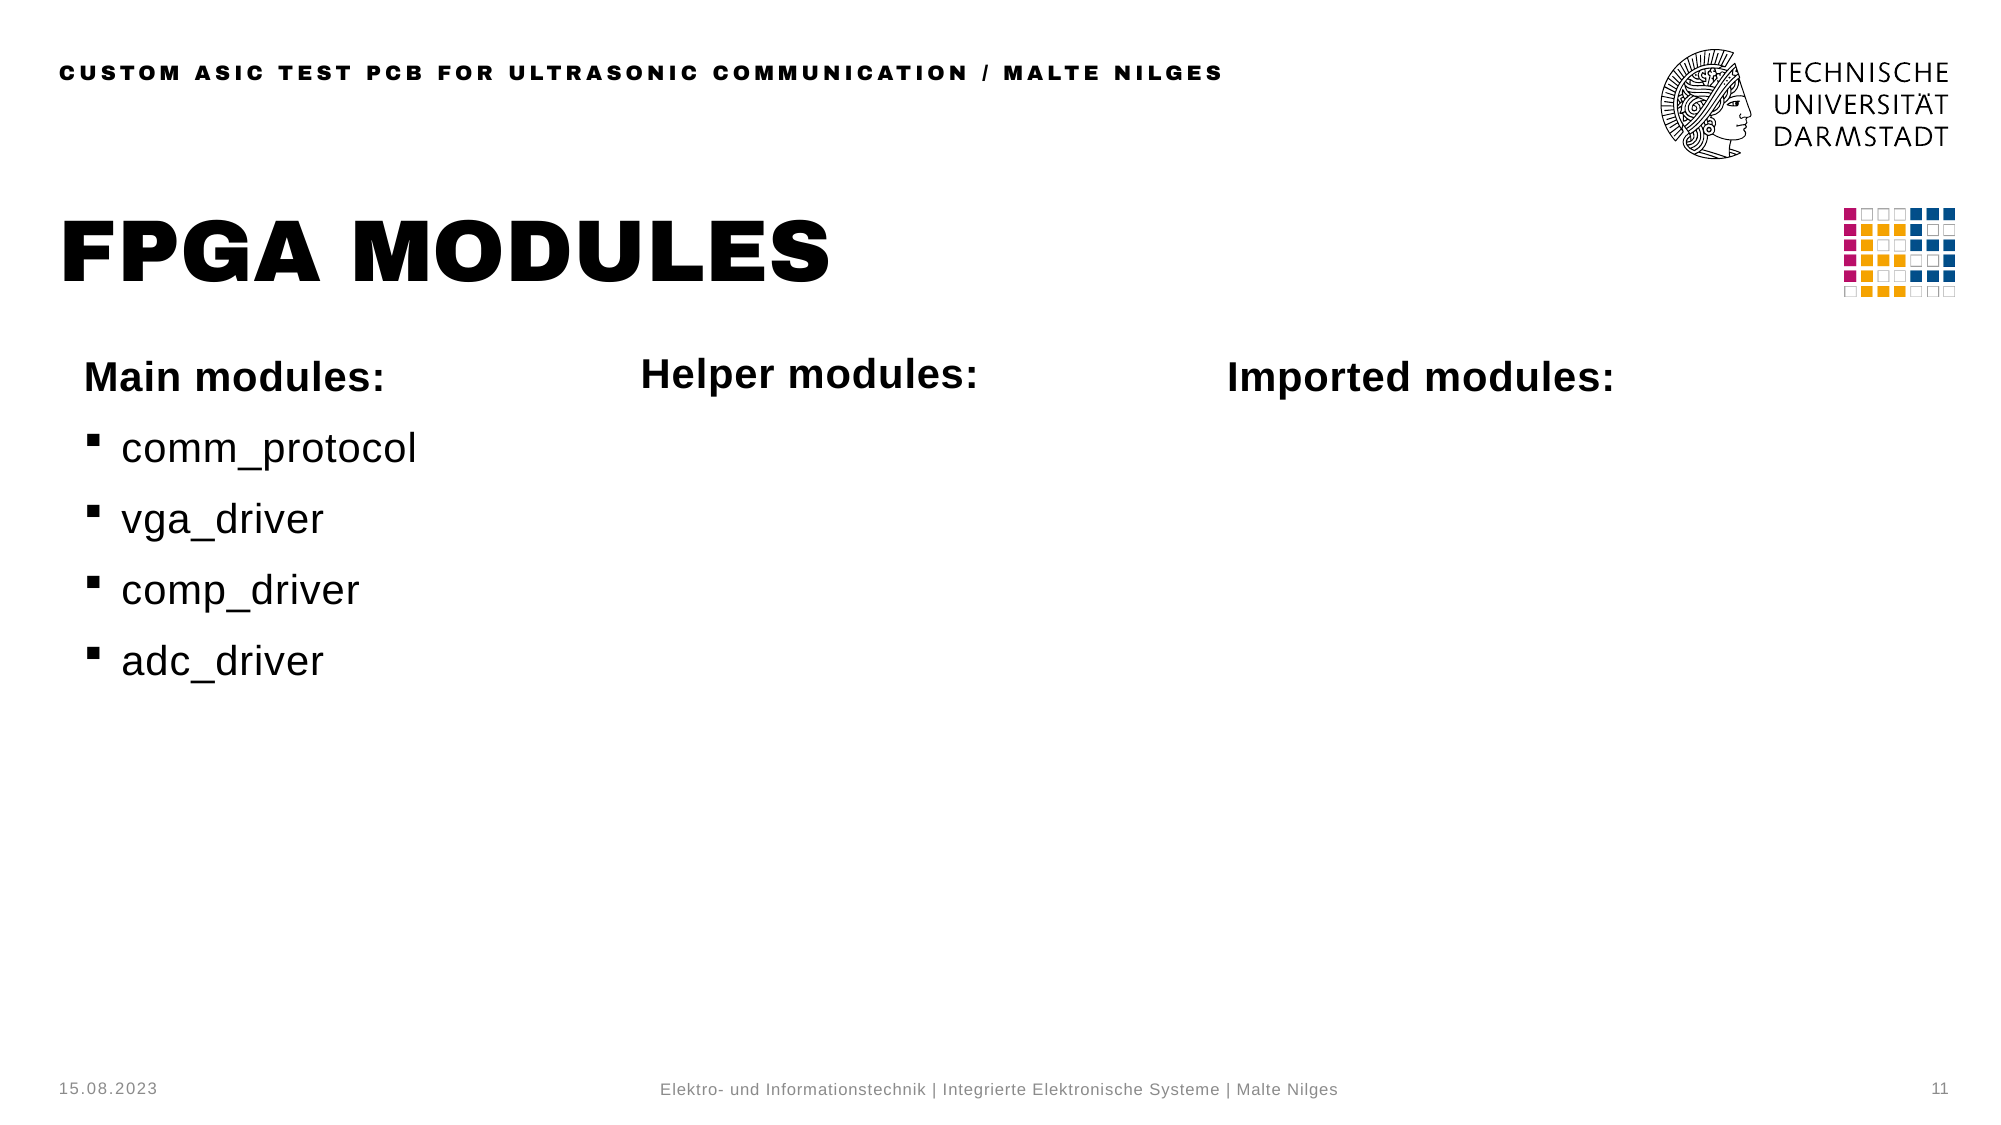

Custom ASIC Test PCB for Ultrasonic Communication / Malte nilges
# FPGA MODULES
Helper modules:

Main modules:
comm_protocol
vga_driver
comp_driver
adc_driver
Imported modules:
15.08.2023
11